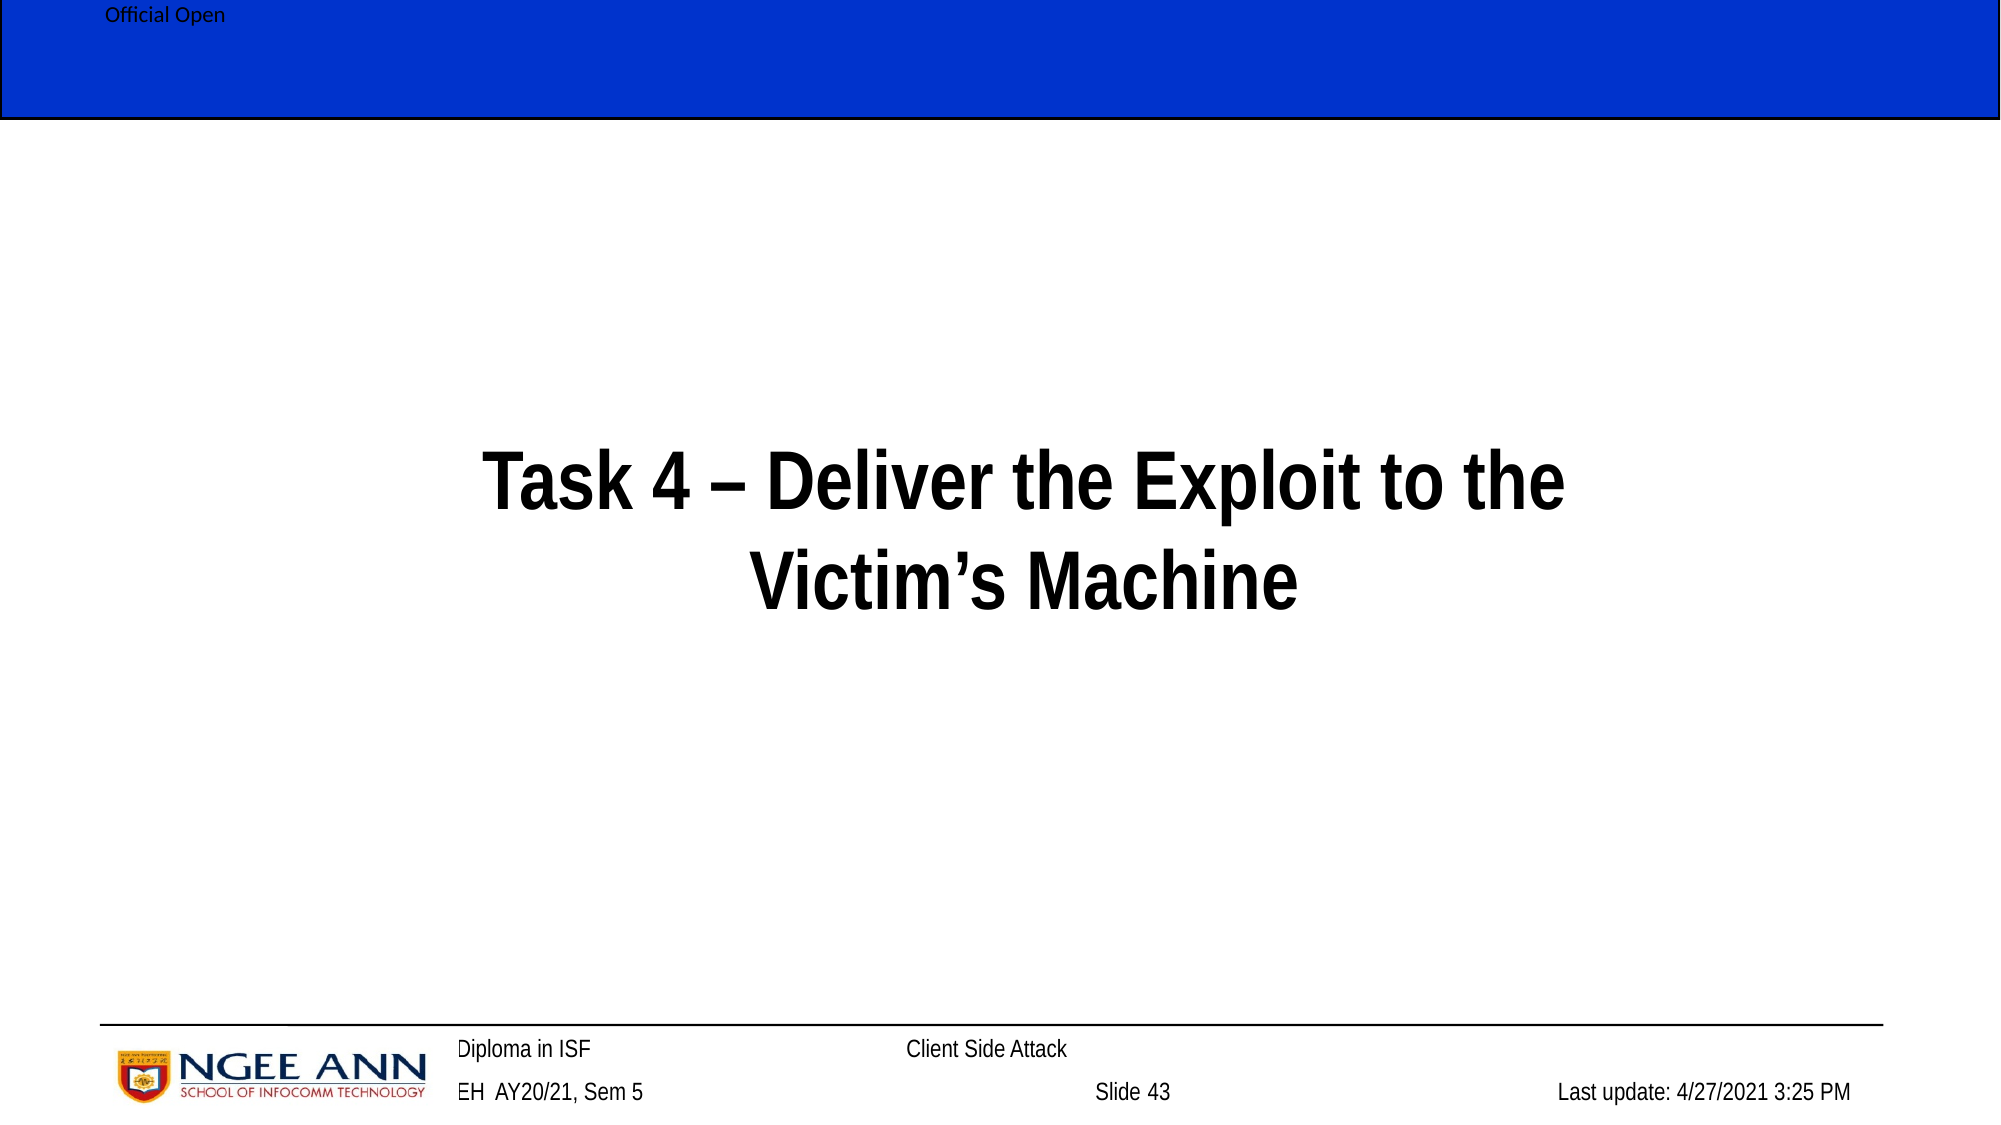

Task 4 – Deliver the Exploit to the Victim’s Machine